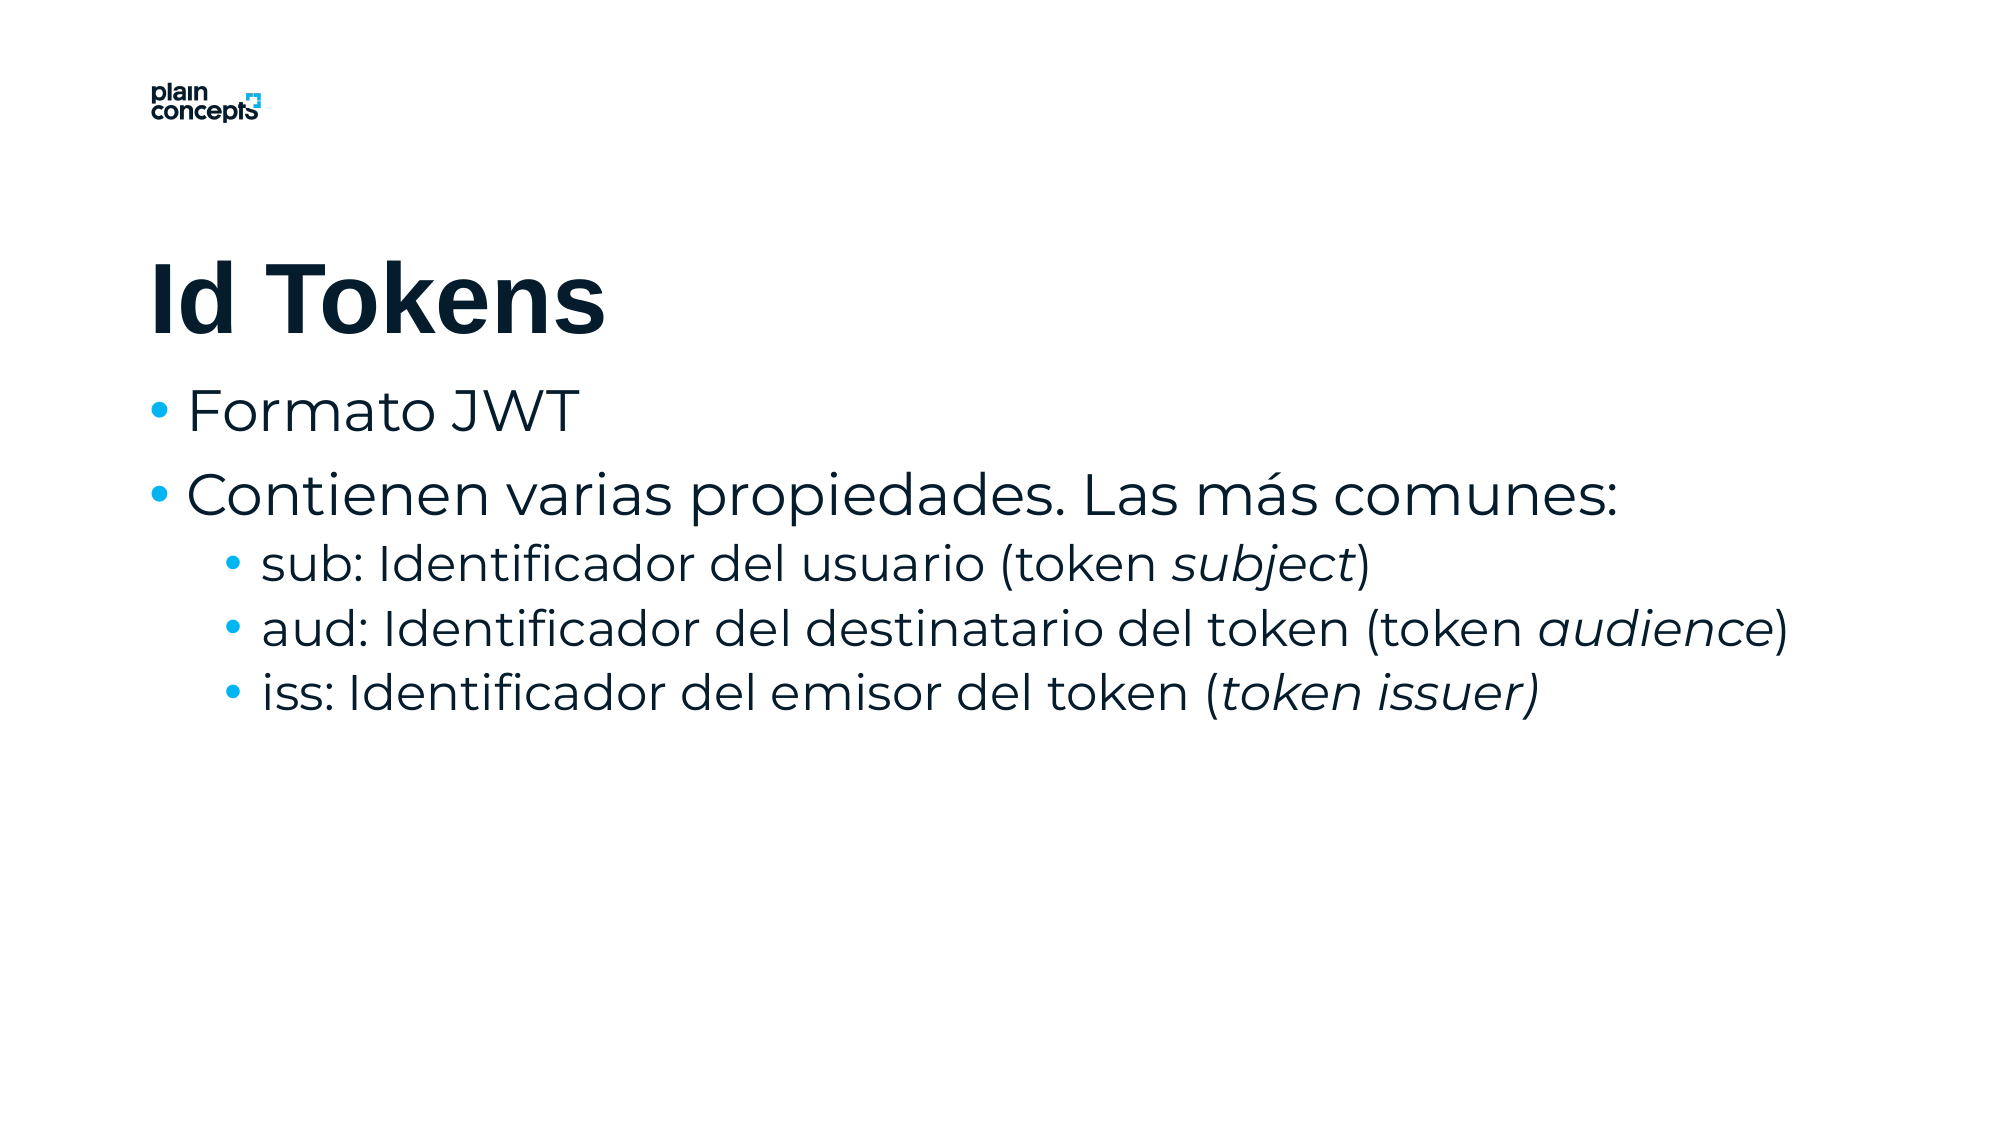

Id Tokens
Formato JWT
Contienen varias propiedades. Las más comunes:
sub: Identificador del usuario (token subject)
aud: Identificador del destinatario del token (token audience)
iss: Identificador del emisor del token (token issuer)